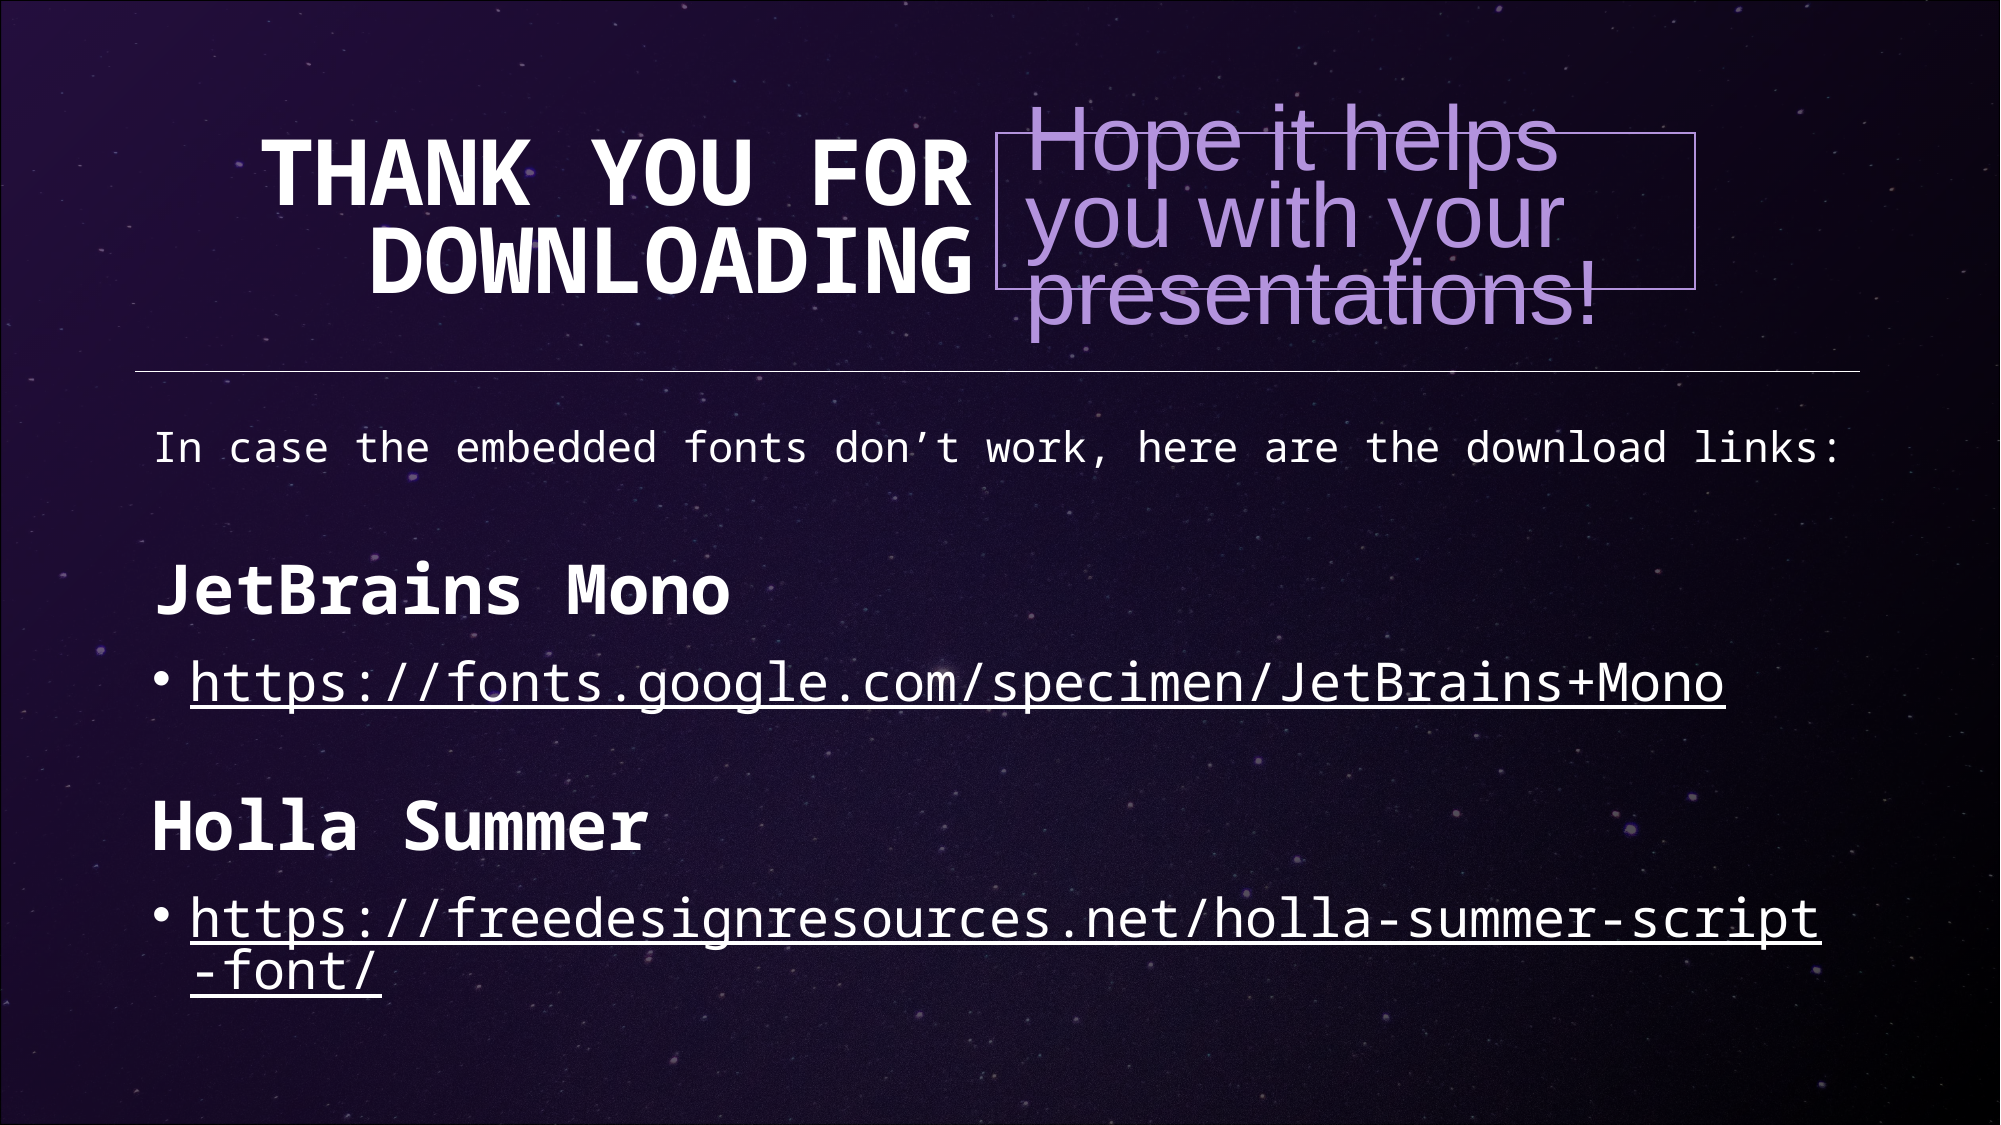

# THANK YOU FOR DOWNLOADING

Hope it helps you with your presentations!
In case the embedded fonts don’t work, here are the download links:
JetBrains Mono
https://fonts.google.com/specimen/JetBrains+Mono
Holla Summer
https://freedesignresources.net/holla-summer-script-font/